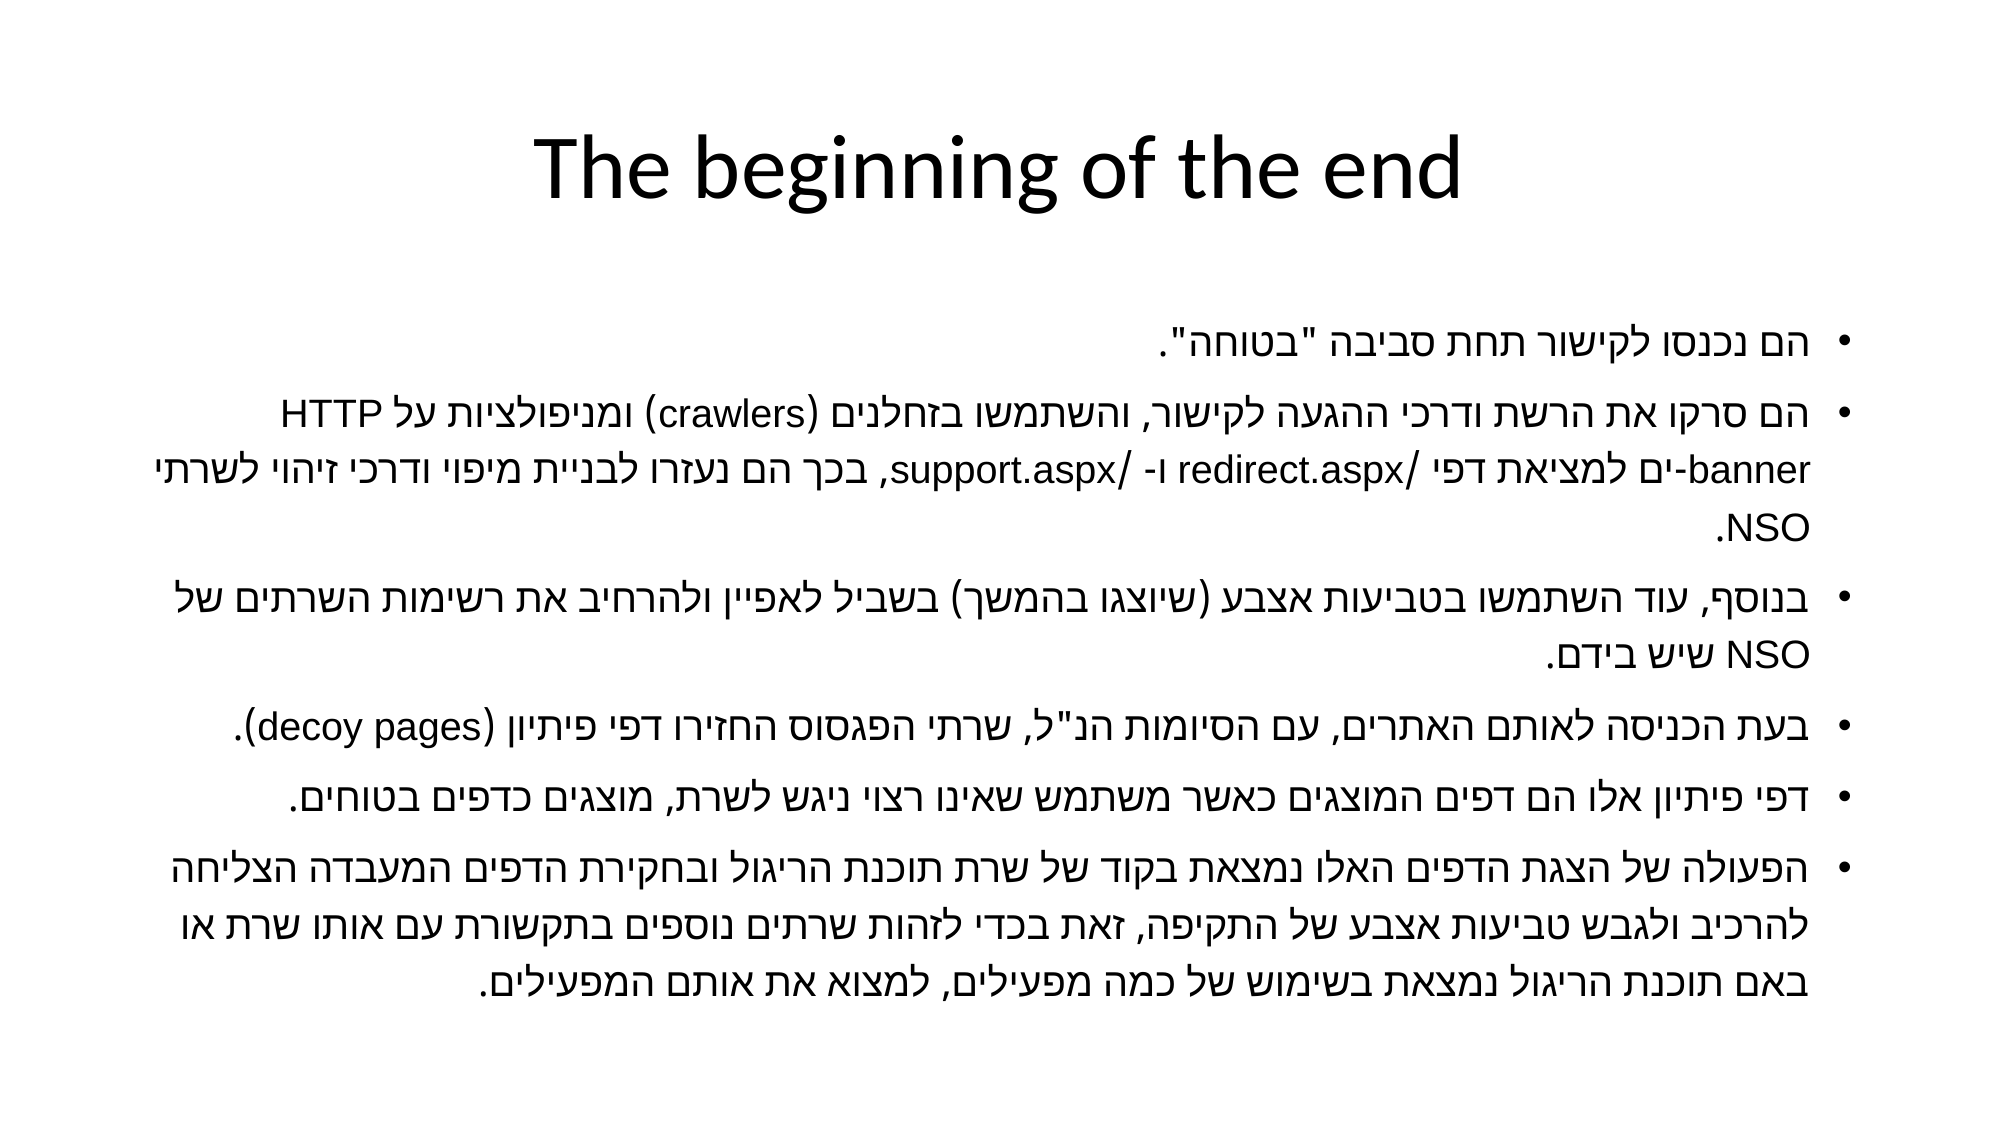

# The beginning of the end
הם נכנסו לקישור תחת סביבה "בטוחה".
הם סרקו את הרשת ודרכי ההגעה לקישור, והשתמשו בזחלנים (crawlers) ומניפולציות על HTTP banner-ים למציאת דפי /redirect.aspx ו- /support.aspx, בכך הם נעזרו לבניית מיפוי ודרכי זיהוי לשרתי NSO.
בנוסף, עוד השתמשו בטביעות אצבע (שיוצגו בהמשך) בשביל לאפיין ולהרחיב את רשימות השרתים של NSO שיש בידם.
בעת הכניסה לאותם האתרים, עם הסיומות הנ"ל, שרתי הפגסוס החזירו דפי פיתיון (decoy pages).
דפי פיתיון אלו הם דפים המוצגים כאשר משתמש שאינו רצוי ניגש לשרת, מוצגים כדפים בטוחים.
הפעולה של הצגת הדפים האלו נמצאת בקוד של שרת תוכנת הריגול ובחקירת הדפים המעבדה הצליחה להרכיב ולגבש טביעות אצבע של התקיפה, זאת בכדי לזהות שרתים נוספים בתקשורת עם אותו שרת או באם תוכנת הריגול נמצאת בשימוש של כמה מפעילים, למצוא את אותם המפעילים.